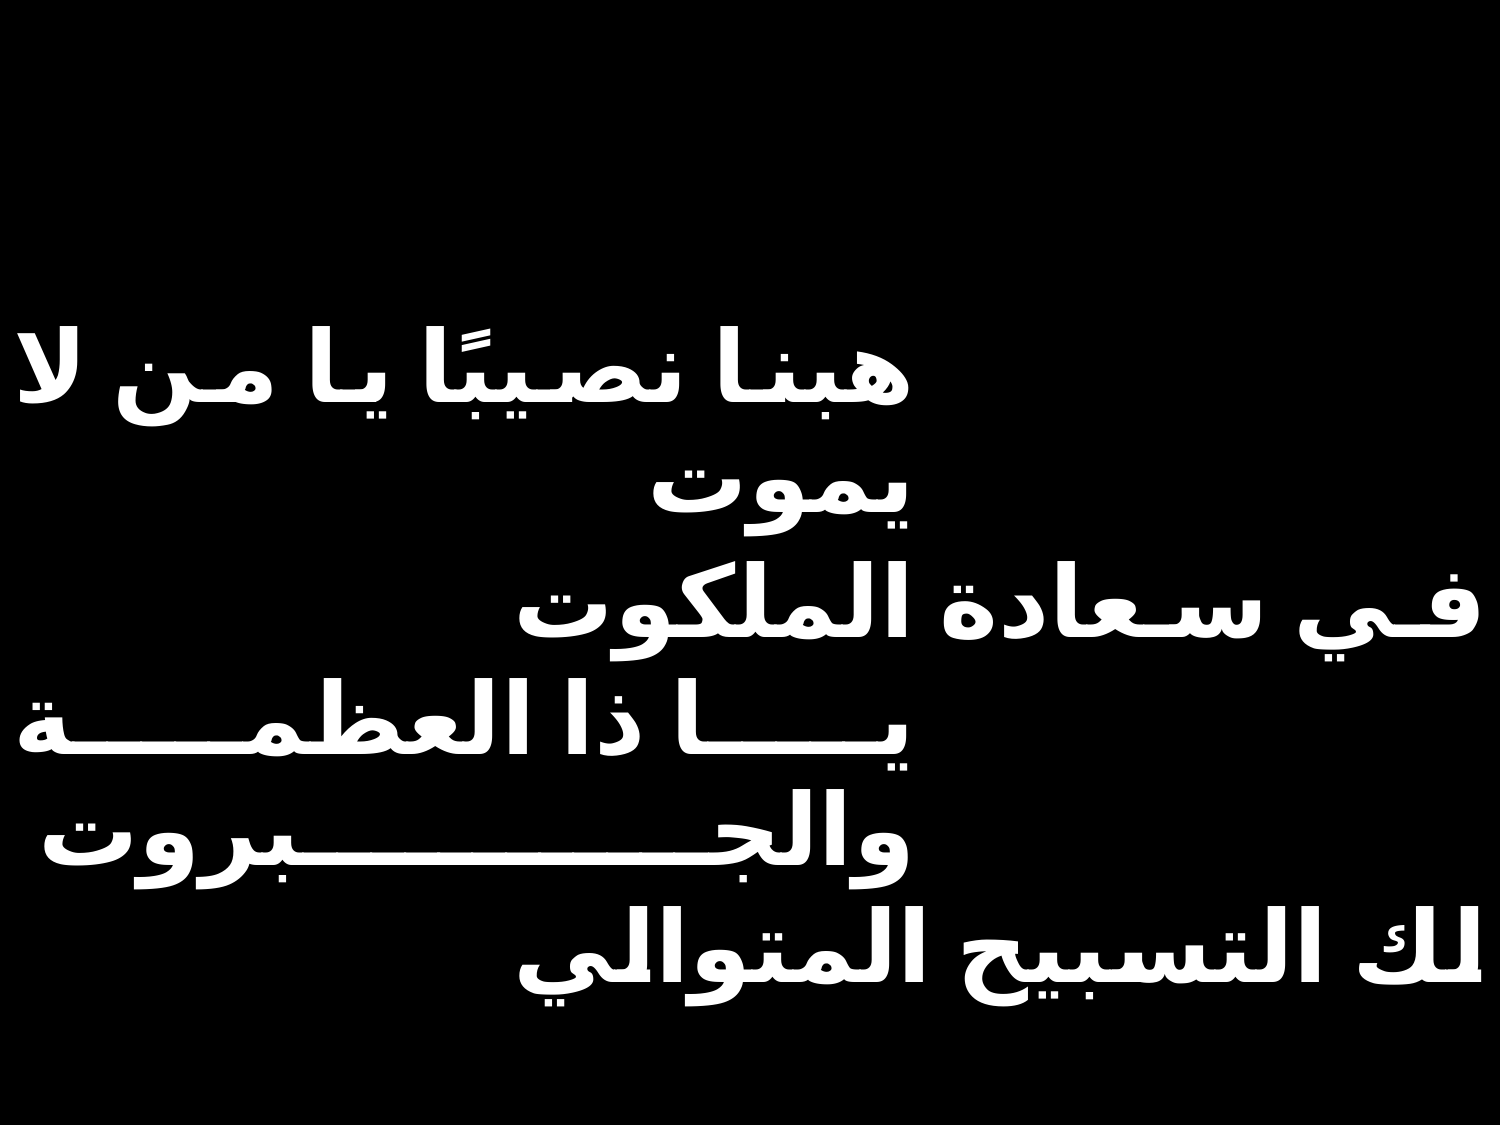

| هبنا نصيبًا يا من لا يموت |  |  |
| --- | --- | --- |
|  | في سعادة الملكوت |  |
| يا ذا العظمة والجبروت |  |  |
|  | لك التسبيح المتوالي |  |